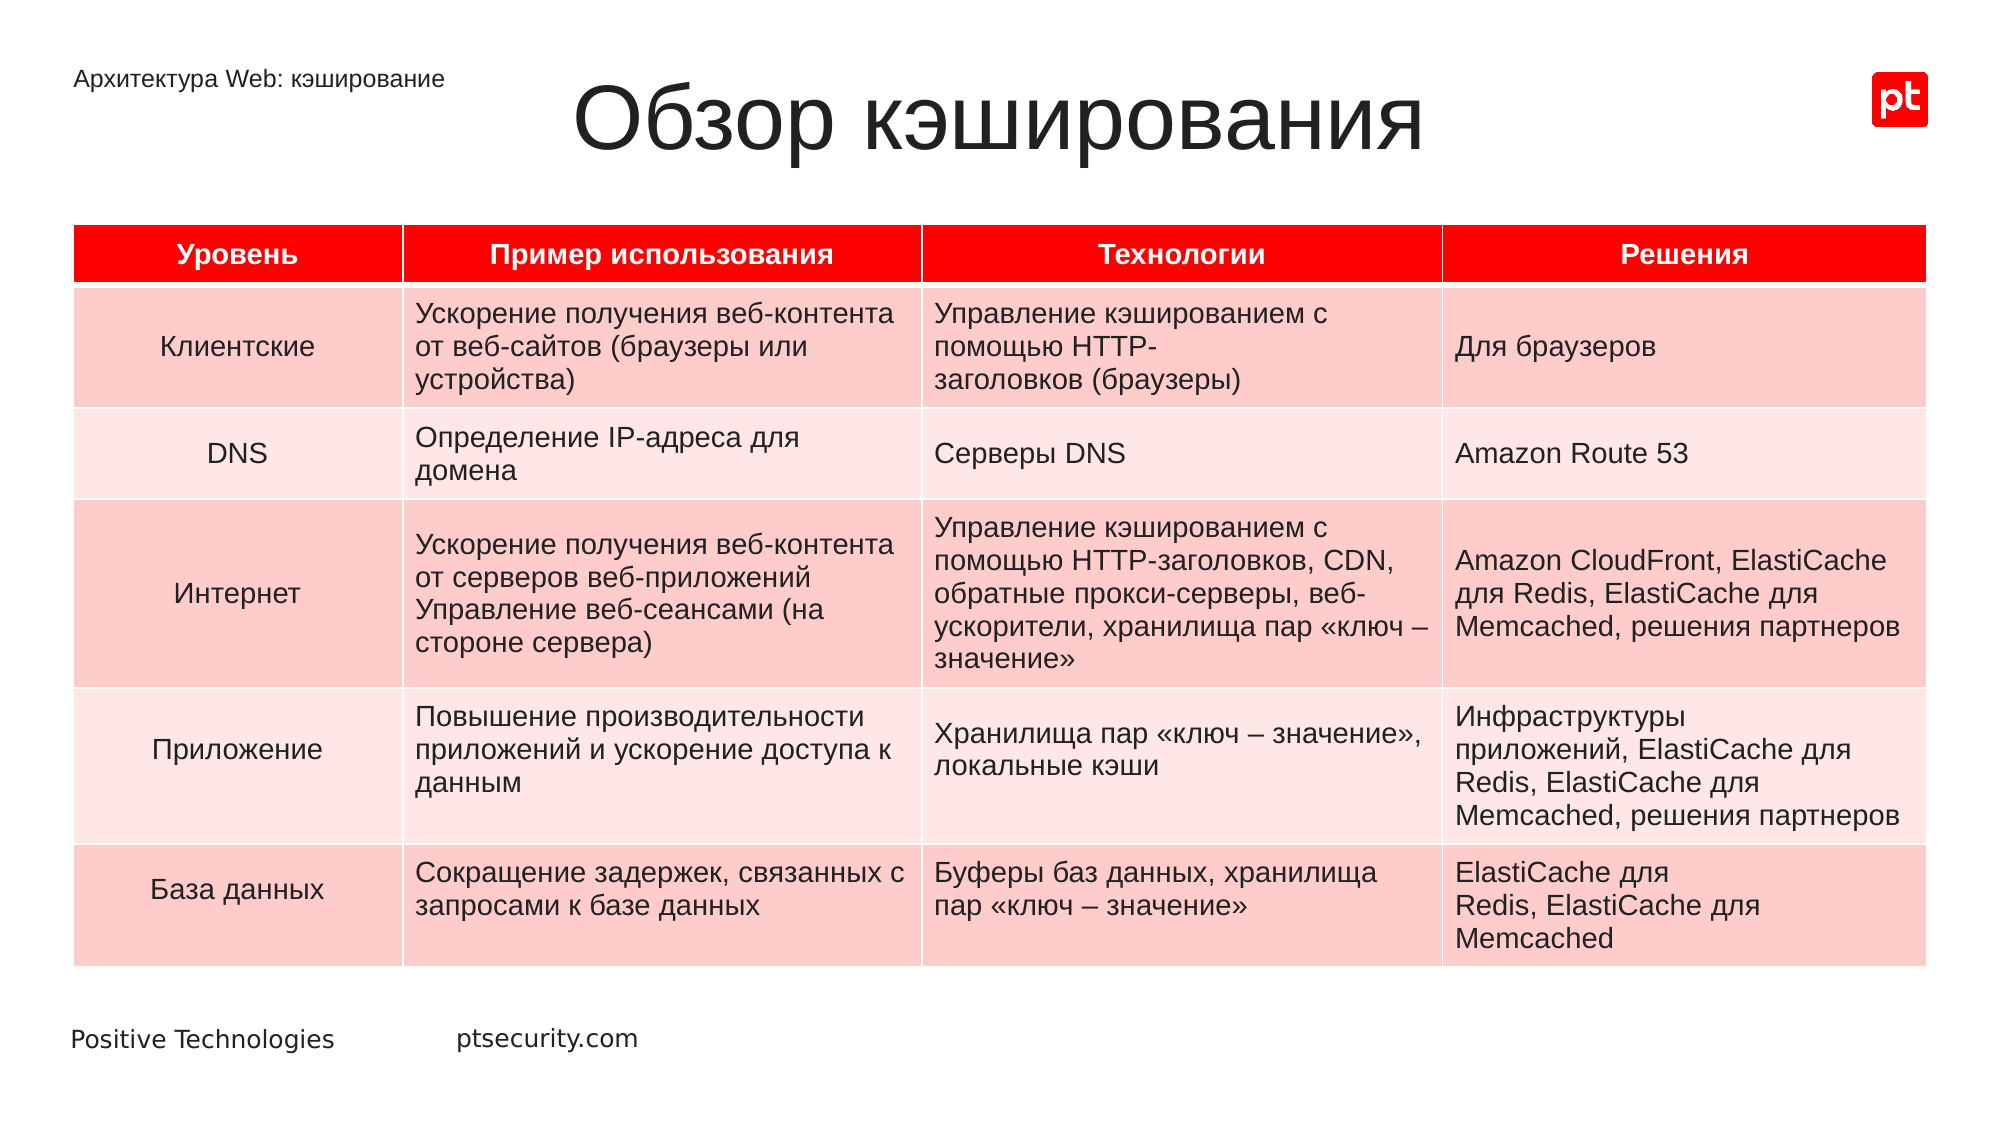

Обзор кэширования
Архитектура Web: кэширование
| Уровень | Пример использования | Технологии | Решения |
| --- | --- | --- | --- |
| Клиентские | Ускорение получения веб-контента от веб-сайтов (браузеры или устройства) | Управление кэшированием с помощью HTTP-заголовков (браузеры) | Для браузеров |
| DNS | Определение IP-адреса для домена | Серверы DNS | Amazon Route 53 |
| Интернет | Ускорение получения веб-контента от серверов веб-приложений Управление веб-сеансами (на стороне сервера) | Управление кэшированием с помощью HTTP-заголовков, CDN, обратные прокси-серверы, веб-ускорители, хранилища пар «ключ – значение» | Amazon CloudFront, ElastiCache для Redis, ElastiCache для Memcached, решения партнеров |
| Приложение | Повышение производительности приложений и ускорение доступа к данным | Хранилища пар «ключ – значение», локальные кэши | Инфраструктуры приложений, ElastiCache для Redis, ElastiCache для Memcached, решения партнеров |
| База данных | Сокращение задержек, связанных с запросами к базе данных | Буферы баз данных, хранилища пар «ключ – значение» | ElastiCache для Redis, ElastiCache для Memcached |